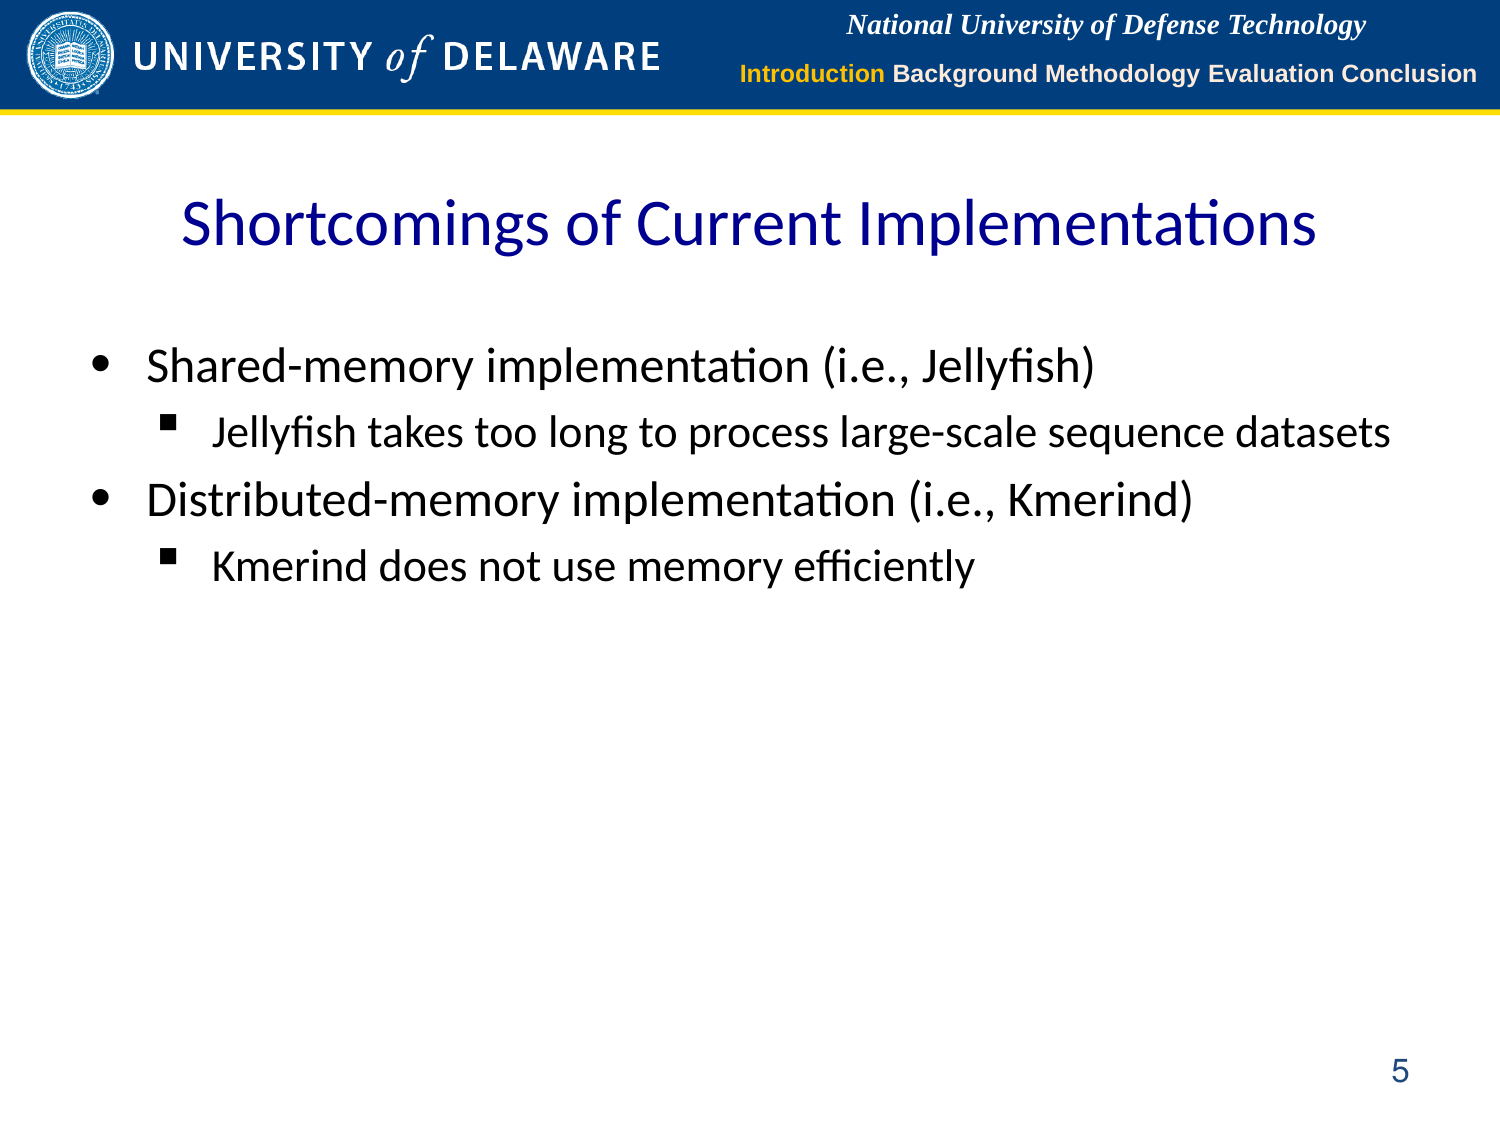

Introduction Background Methodology Evaluation Conclusion
# Shortcomings of Current Implementations
Shared-memory implementation (i.e., Jellyfish)
Jellyfish takes too long to process large-scale sequence datasets
Distributed-memory implementation (i.e., Kmerind)
Kmerind does not use memory efficiently

5